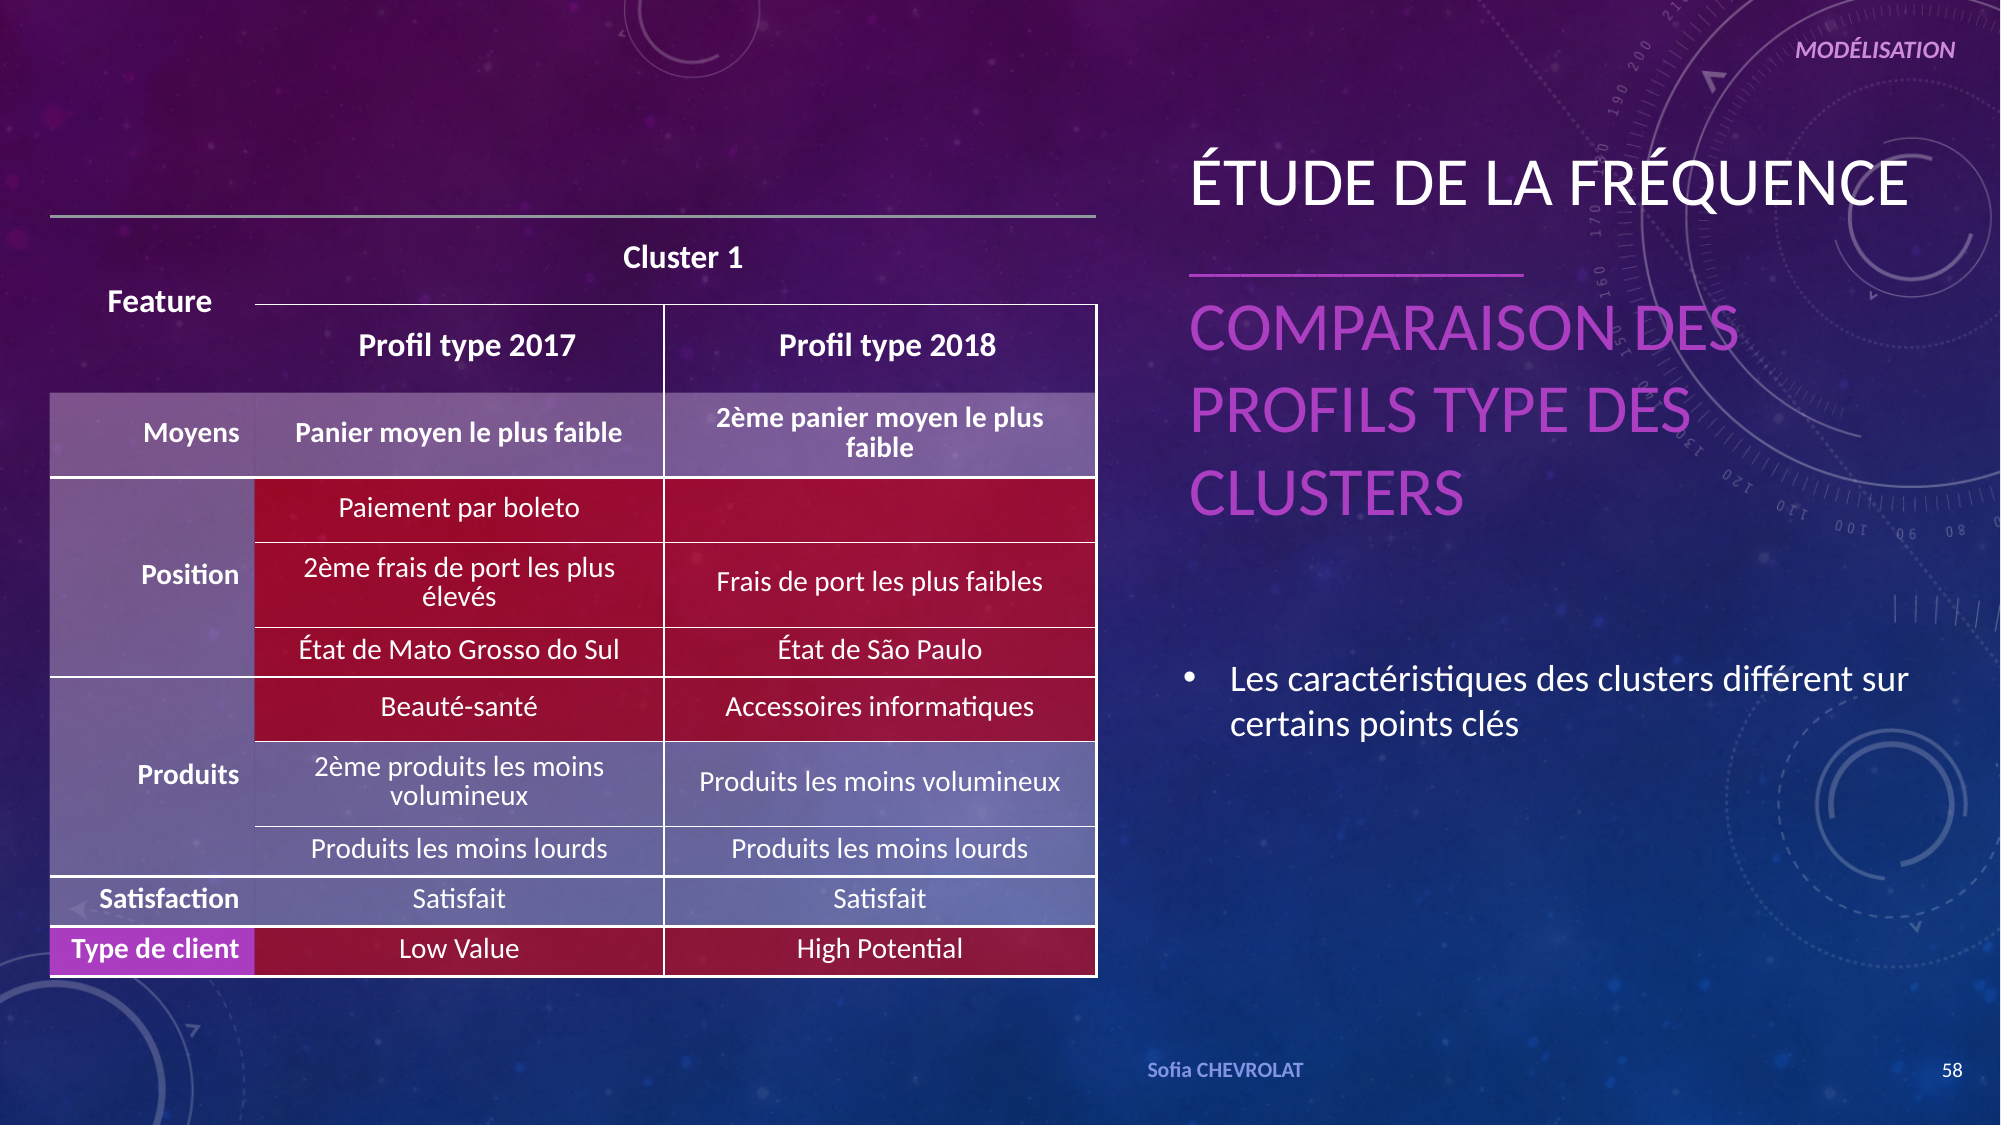

MODÉLISATION
ÉtUDE DE LA FRéQUENCE
_____________
COMPARAISON DES PROFILS TYPE des clusters
| Feature | Cluster 1 |  |
| --- | --- | --- |
|  | Profil type 2017 | Profil type 2018 |
| Moyens | Panier moyen le plus faible | 2ème panier moyen le plus faible |
| Position | Paiement par boleto |  |
|  | 2ème frais de port les plus élevés | Frais de port les plus faibles |
|  | État de Mato Grosso do Sul | État de São Paulo |
| Produits | Beauté-santé | Accessoires informatiques |
|  | 2ème produits les moins volumineux | Produits les moins volumineux |
|  | Produits les moins lourds | Produits les moins lourds |
| Satisfaction | Satisfait | Satisfait |
| Type de client | Low Value | High Potential |
Les caractéristiques des clusters différent sur certains points clés

Sofia CHEVROLAT
58